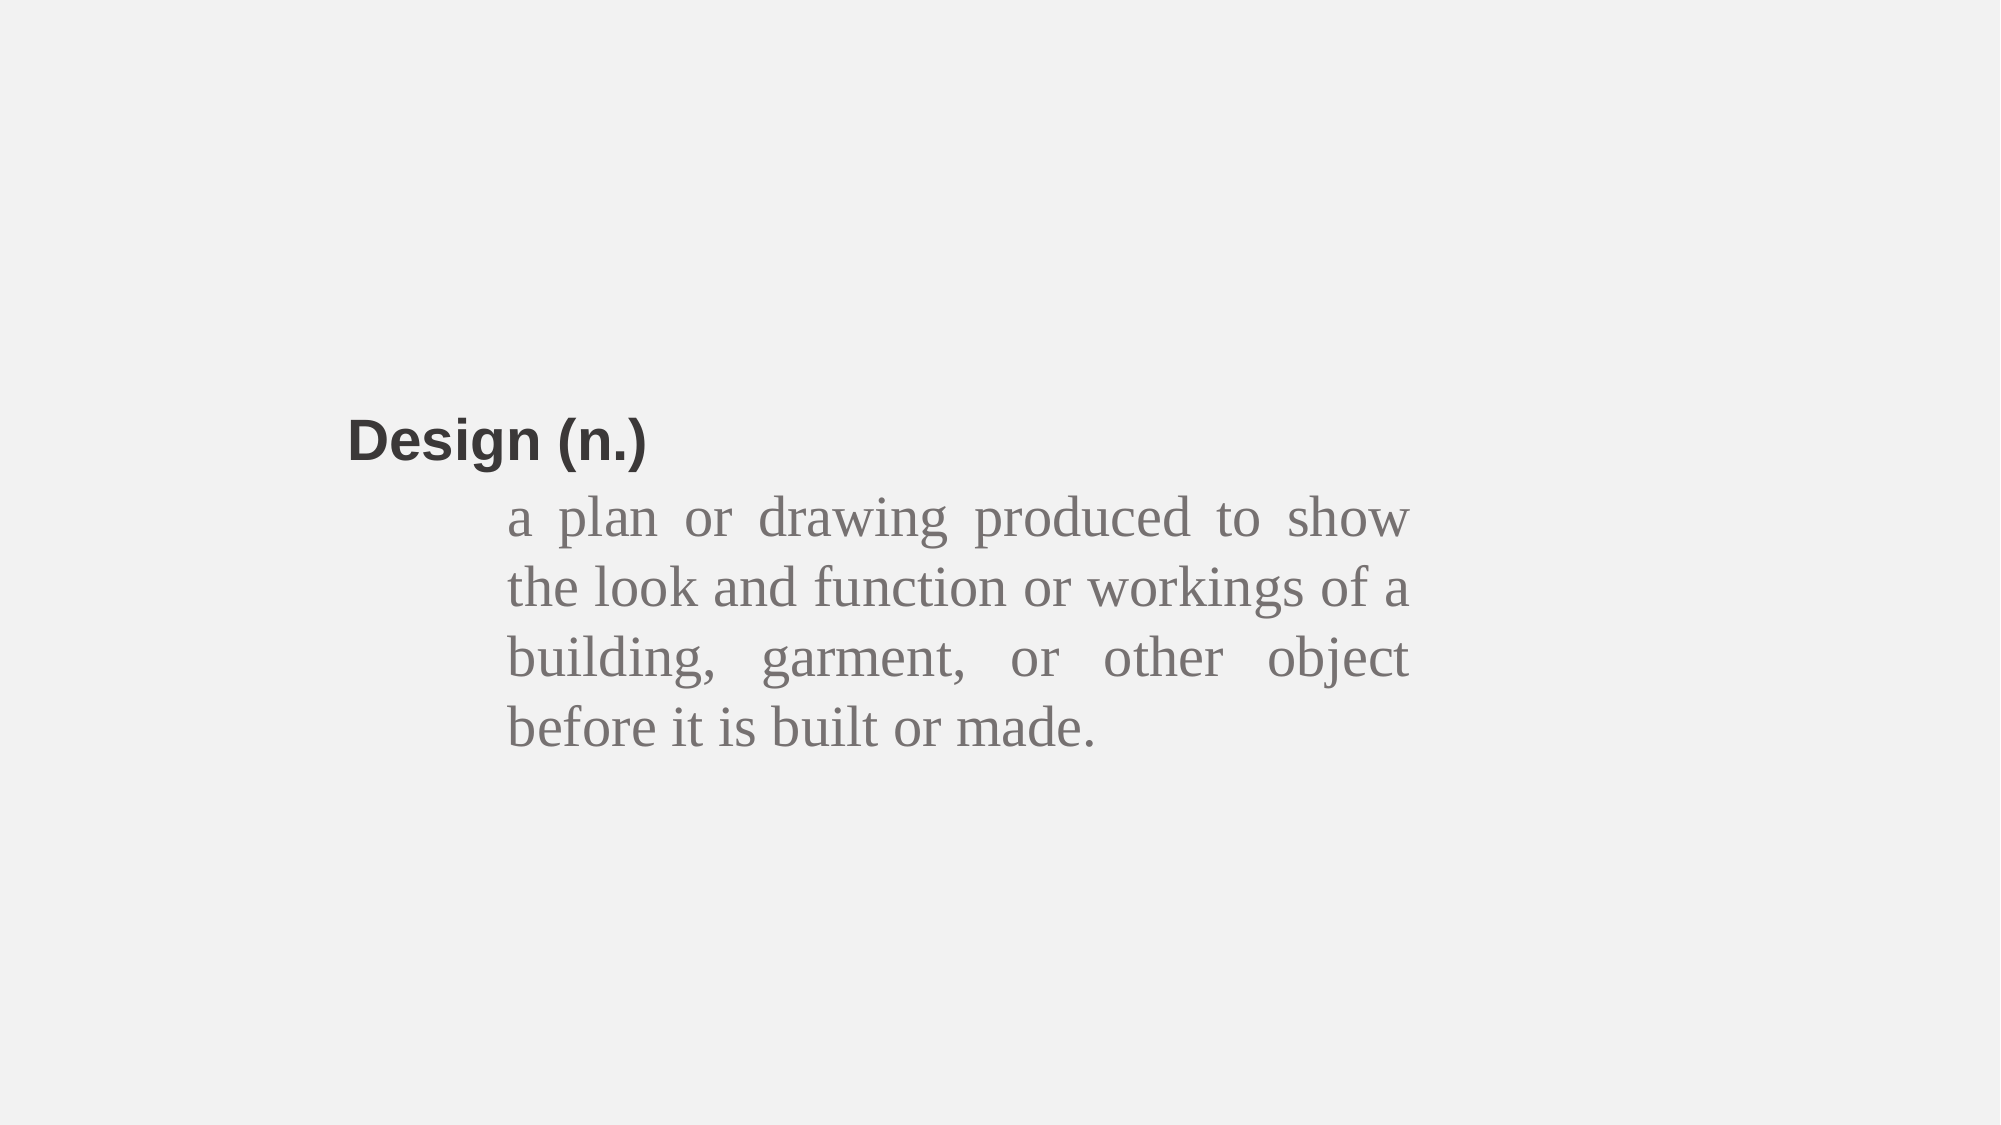

Design (n.)
a plan or drawing produced to show the look and function or workings of a building, garment, or other object before it is built or made.